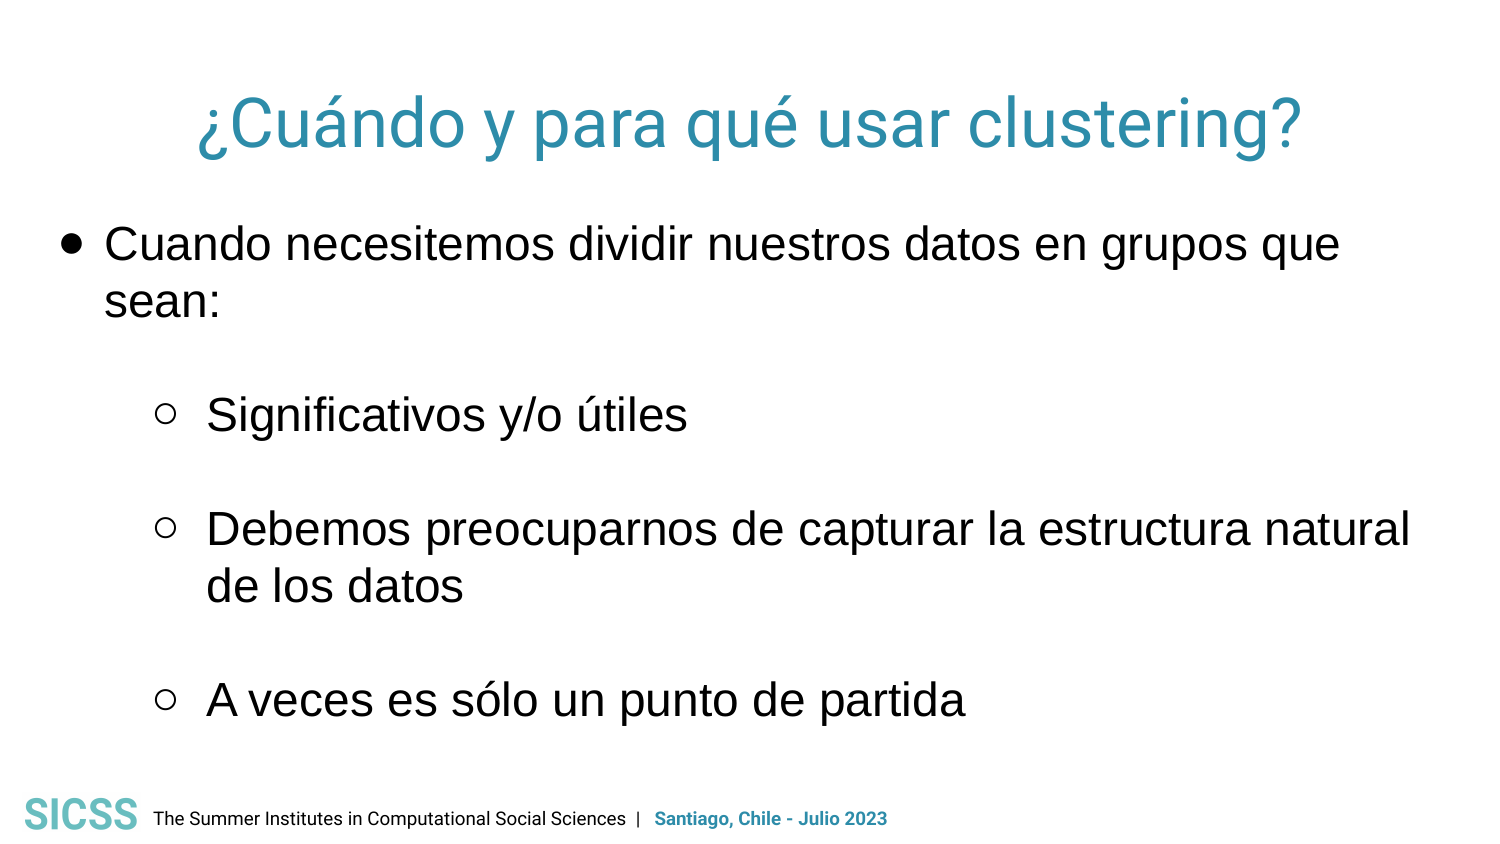

# ¿Cuándo y para qué usar clustering?
Cuando necesitemos dividir nuestros datos en grupos que sean:
Significativos y/o útiles
Debemos preocuparnos de capturar la estructura natural de los datos
A veces es sólo un punto de partida